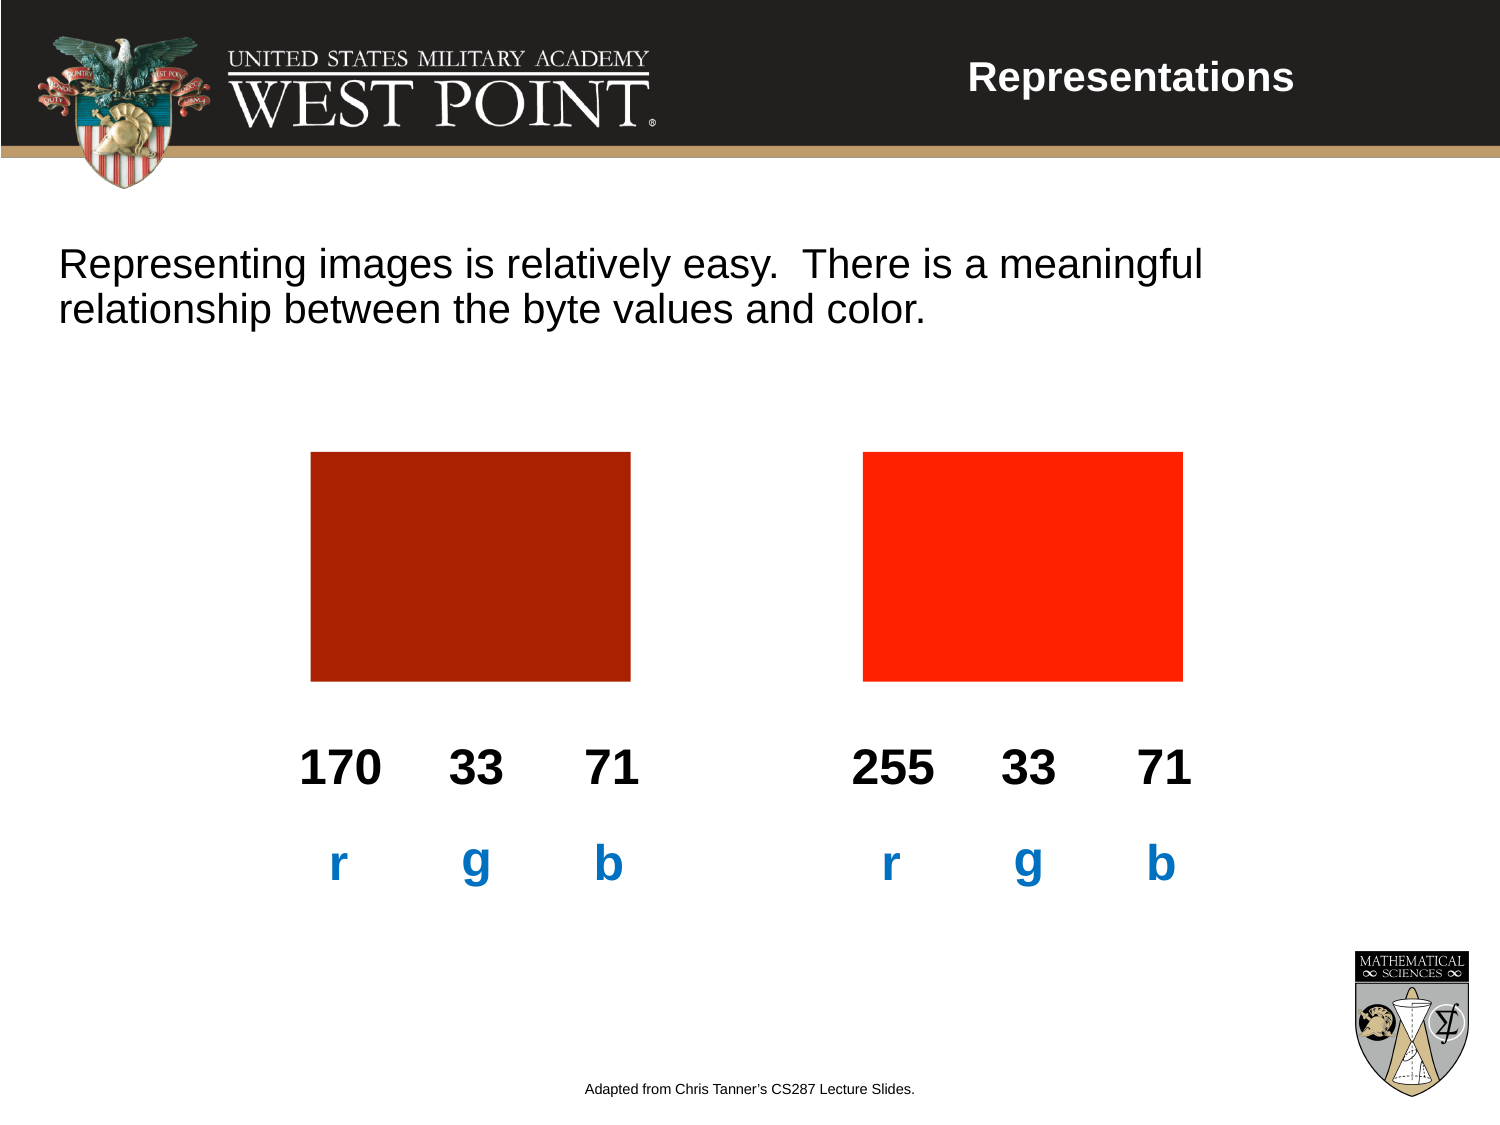

Representations
Representing images is relatively easy.  There is a meaningful relationship between the byte values and color.

33
71
170
g
r
b

33
71
255
g
r
b
Adapted from Chris Tanner’s CS287 Lecture Slides.